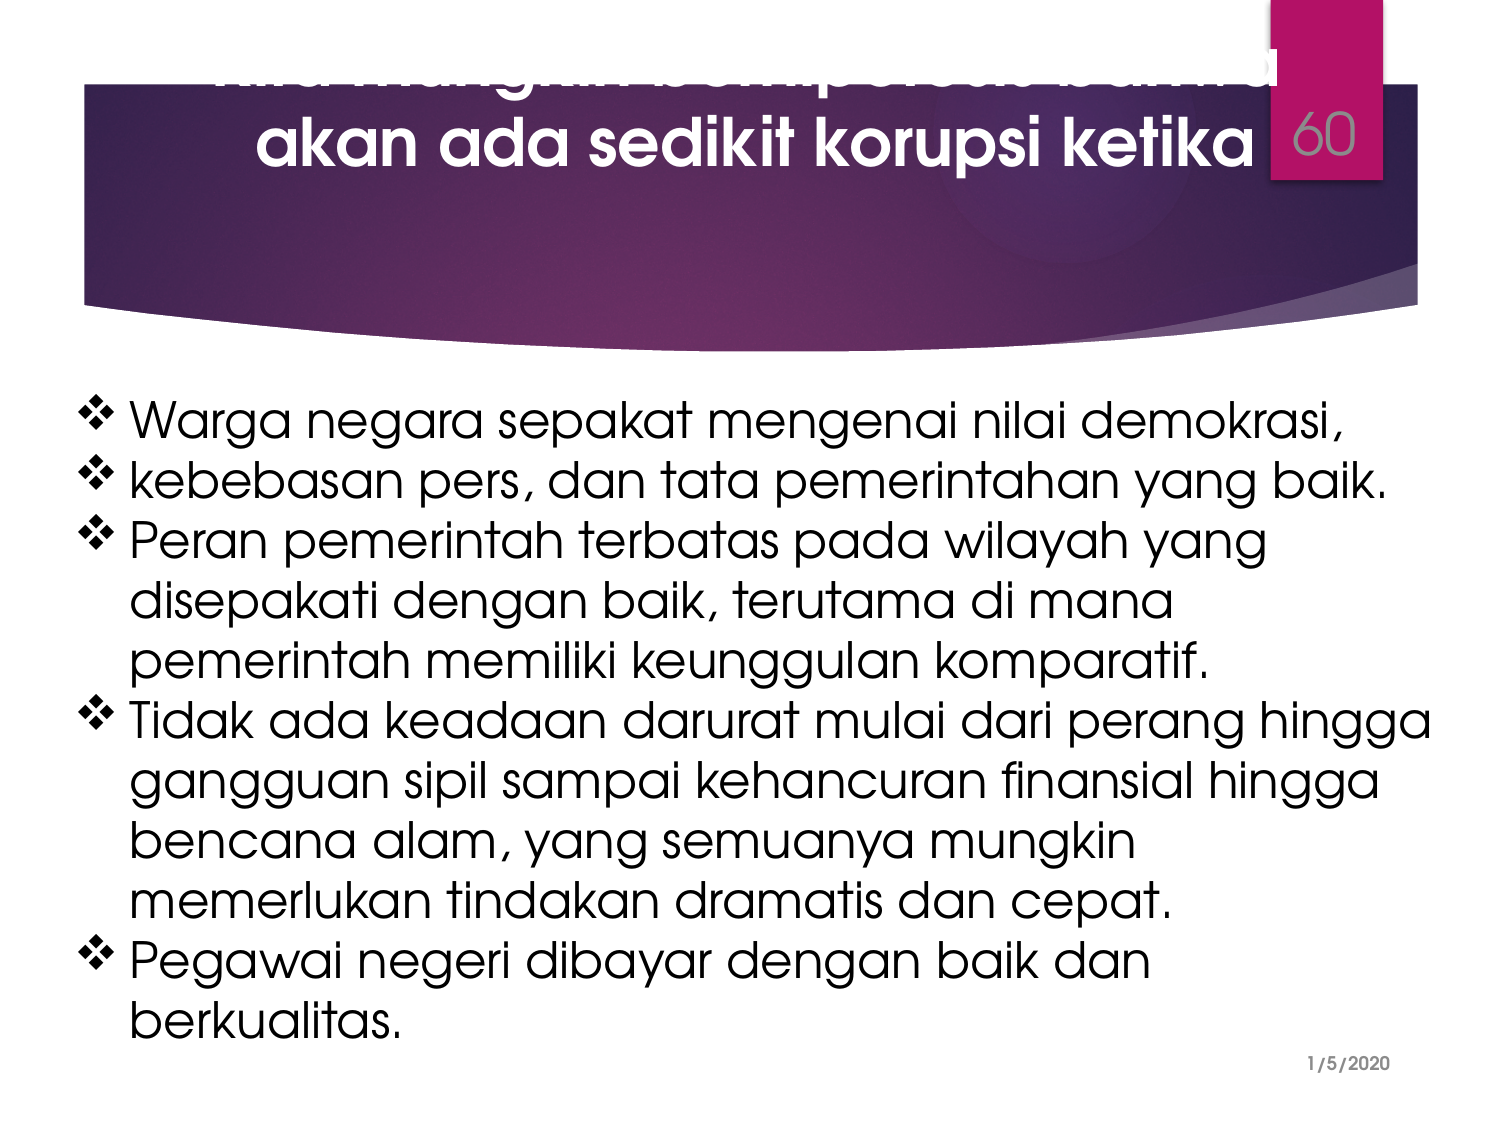

# Kita mungkin berhipotesis bahwa akan ada sedikit korupsi ketika
60
Warga negara sepakat mengenai nilai demokrasi,
kebebasan pers, dan tata pemerintahan yang baik.
Peran pemerintah terbatas pada wilayah yang disepakati dengan baik, terutama di mana pemerintah memiliki keunggulan komparatif.
Tidak ada keadaan darurat mulai dari perang hingga gangguan sipil sampai kehancuran finansial hingga bencana alam, yang semuanya mungkin memerlukan tindakan dramatis dan cepat.
Pegawai negeri dibayar dengan baik dan berkualitas.
1/5/2020